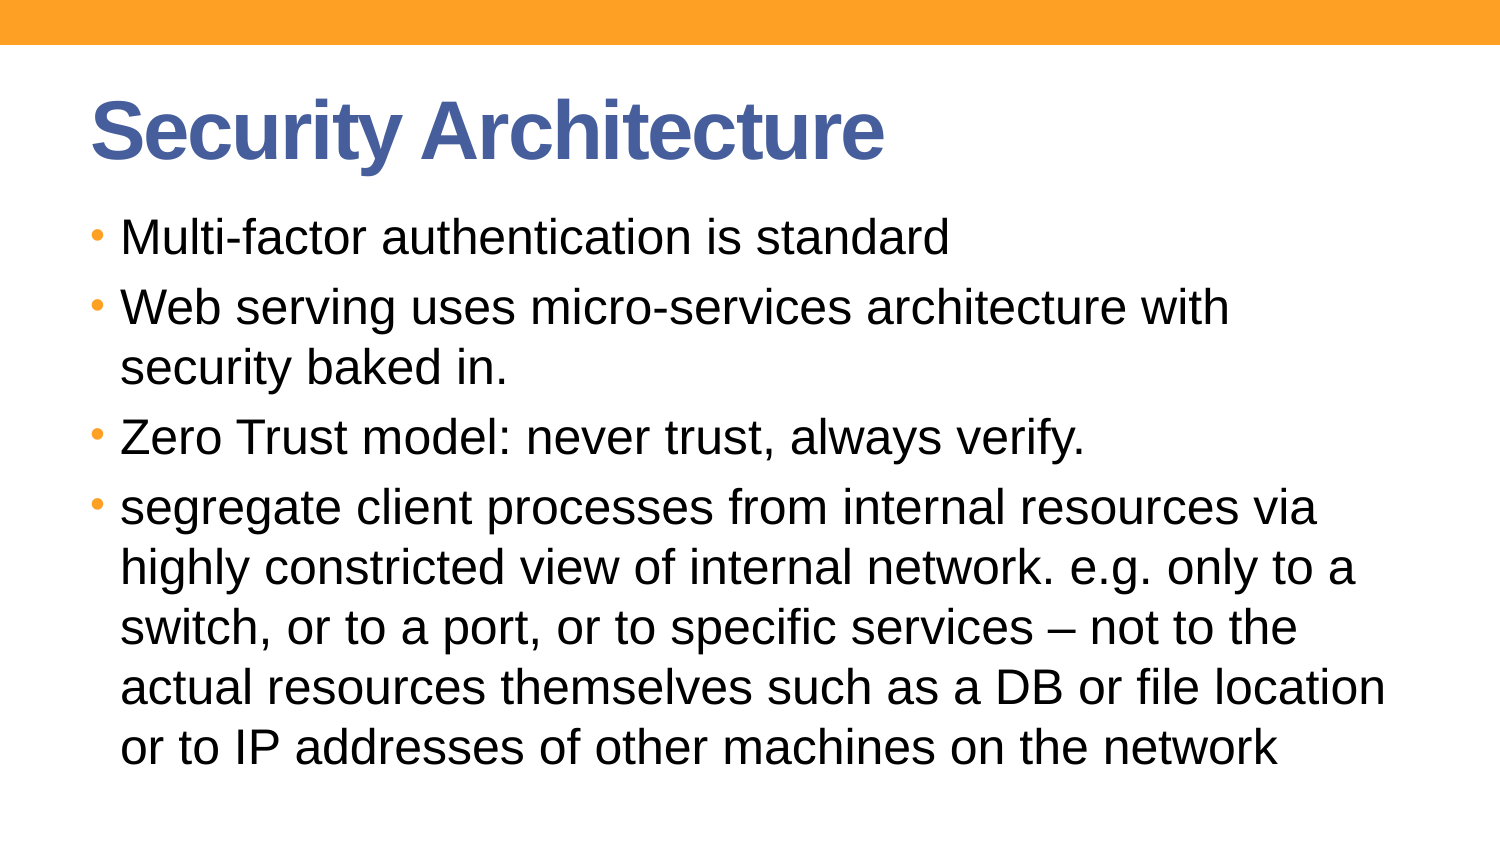

# Security Architecture
Multi-factor authentication is standard
Web serving uses micro-services architecture with security baked in.
Zero Trust model: never trust, always verify.
segregate client processes from internal resources via highly constricted view of internal network. e.g. only to a switch, or to a port, or to specific services – not to the actual resources themselves such as a DB or file location or to IP addresses of other machines on the network